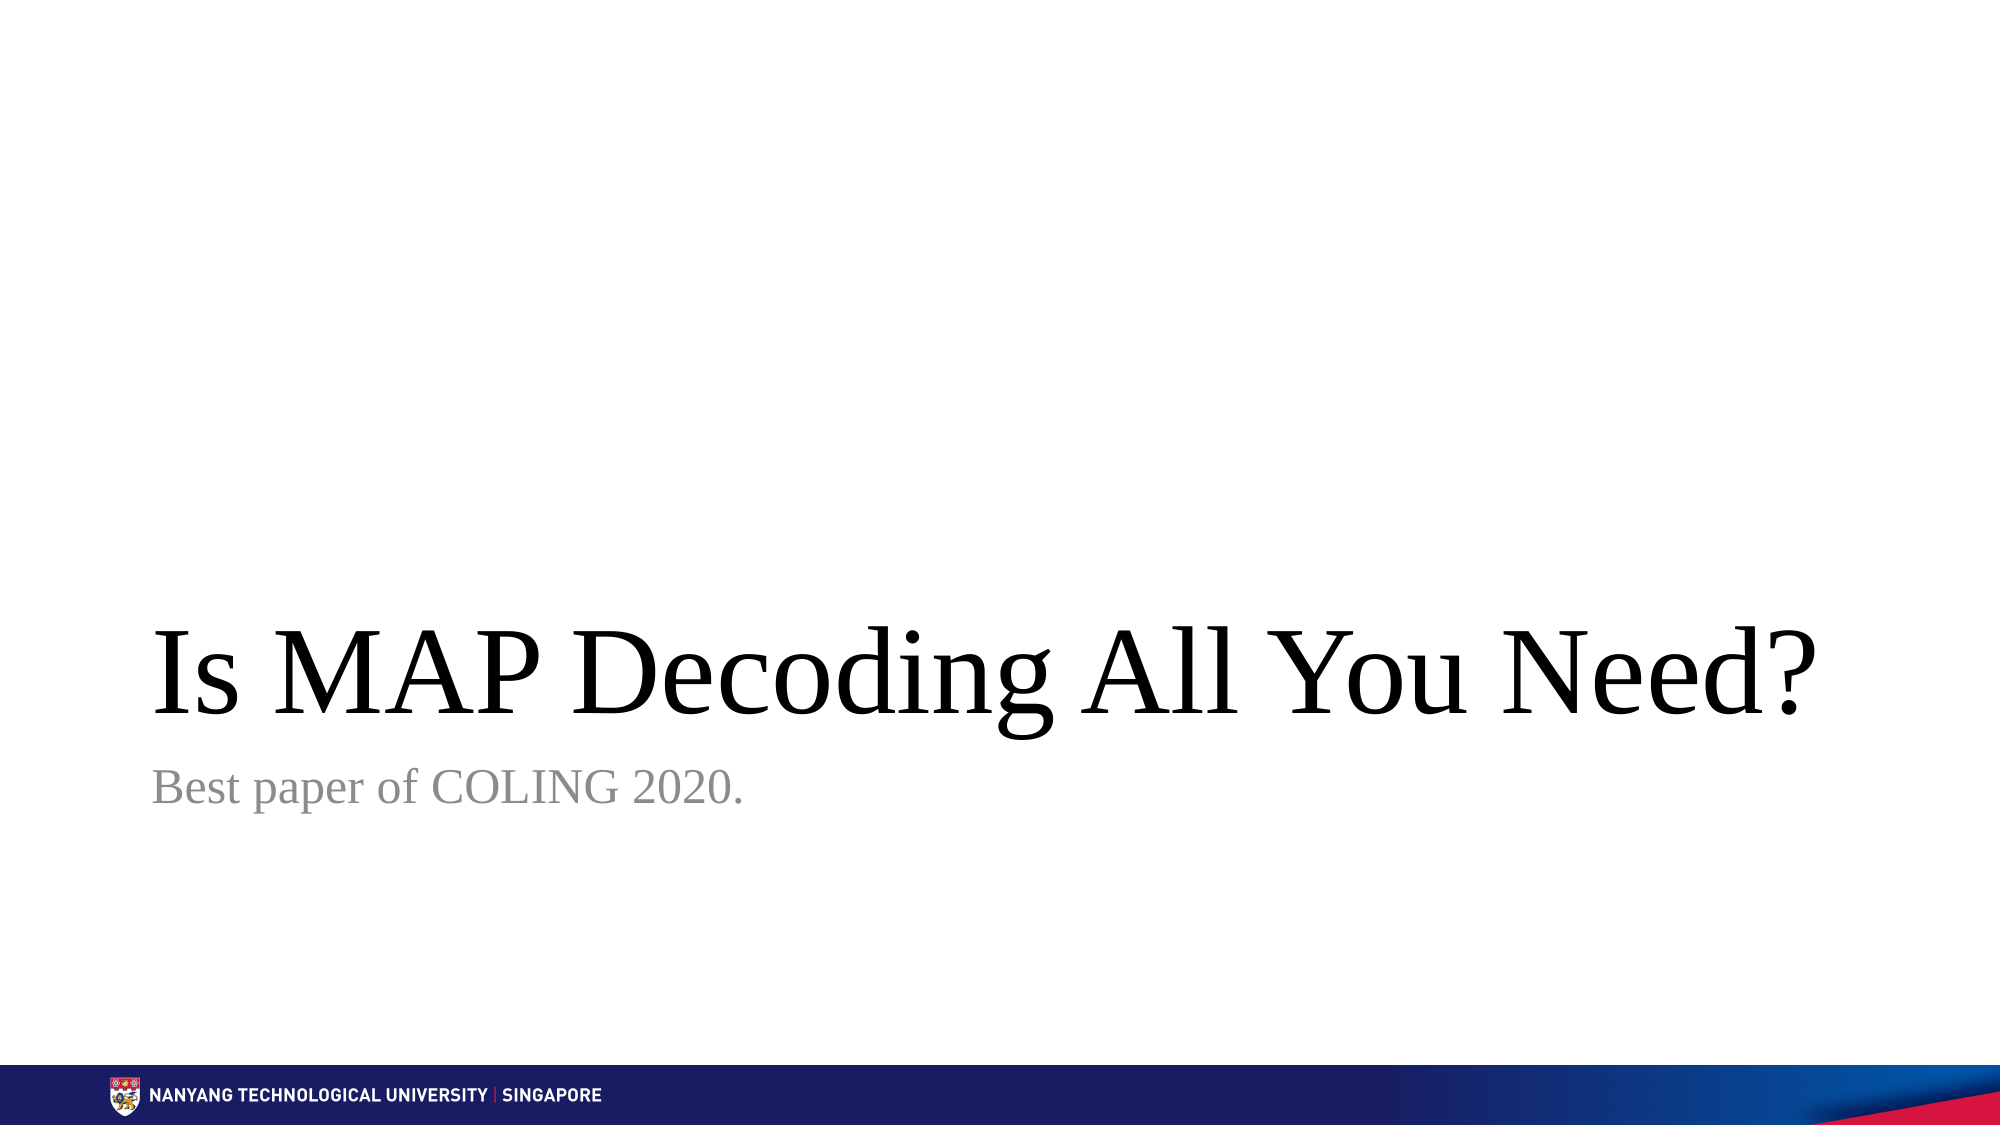

# Is MAP Decoding All You Need?
Best paper of COLING 2020.